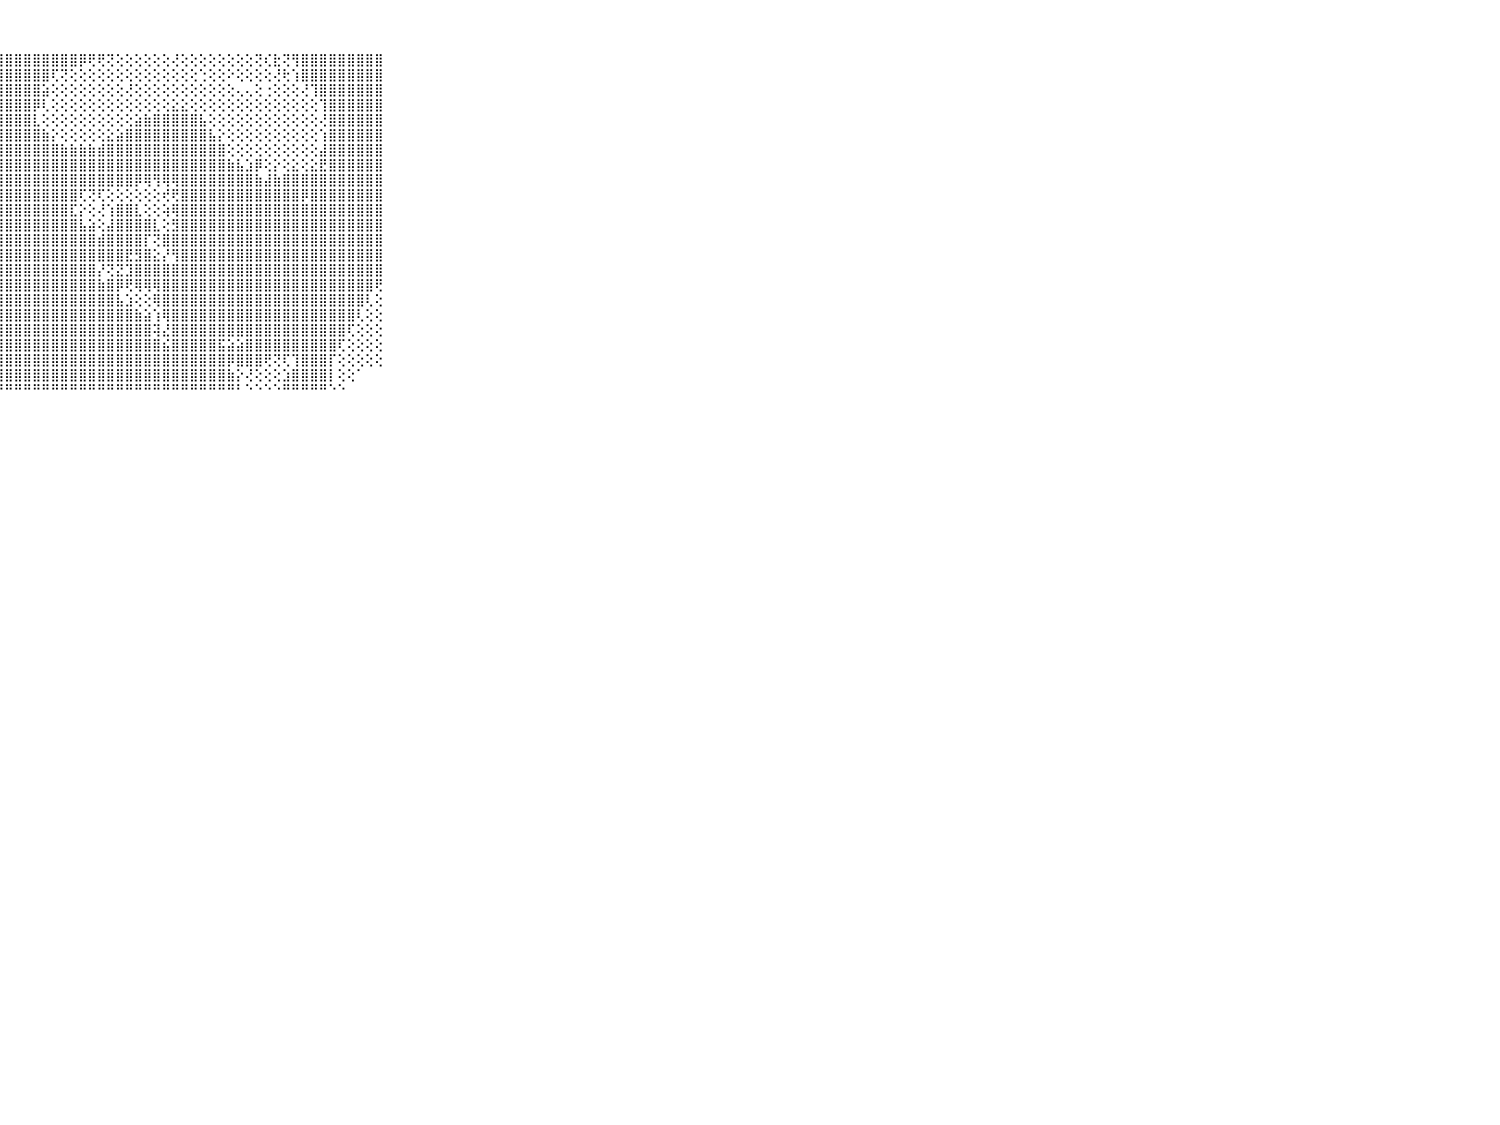

⠀⠀⠀⠀⠀⠀⠀⠀⠀⠀⠀⣿⣿⣿⣿⣿⣿⣿⣿⣿⣿⣿⣿⣿⣿⣿⣿⣿⣿⣿⣿⣿⣿⣿⣿⣿⡿⢟⢟⢝⢕⢕⢕⢕⢕⢕⢜⢕⢕⢕⢕⢕⢕⢕⢕⢝⢎⣗⢝⢻⣿⣿⣿⣿⣿⣿⣿⣿⣿⠀⠀⠀⠀⠀⠀⠀⠀⠀⠀⠀⠀
⠀⠀⠀⠀⠀⠀⠀⠀⠀⠀⠀⣿⣿⣿⣿⣿⣿⣿⣿⣿⣿⣿⣿⣿⣿⣿⣿⣿⣿⣿⣿⣿⣿⢏⢝⢕⢕⢕⢕⢕⢕⢕⢕⢕⢕⢕⢕⢕⢕⢑⢕⢕⠕⢕⢕⢕⢕⢜⢗⢱⣿⣿⣿⣿⣿⣿⣿⣿⣿⠀⠀⠀⠀⠀⠀⠀⠀⠀⠀⠀⠀
⠀⠀⠀⠀⠀⠀⠀⠀⠀⠀⠀⣿⣿⣿⣿⣿⣿⣿⣿⣿⣿⣿⣿⣿⣿⣿⣿⣿⣿⣿⣿⣿⣵⢕⢕⢕⢕⢕⢕⢕⢕⢜⢕⢕⢕⢕⢕⢕⢕⢕⢕⢕⢕⢄⢄⢕⢐⢕⢕⢕⢜⢹⣿⣿⣿⣿⣿⣿⣿⠀⠀⠀⠀⠀⠀⠀⠀⠀⠀⠀⠀
⠀⠀⠀⠀⠀⠀⠀⠀⠀⠀⠀⣿⣿⣿⣿⣿⣿⣿⣿⣿⣿⣿⣿⣿⣿⣿⣿⣿⣿⣿⣿⡿⢇⢕⢕⢕⢕⢕⢕⢕⢕⢕⢕⢕⢕⢕⣕⣕⢕⢕⢕⢕⢕⢕⢕⢕⢕⢕⢕⢕⢕⢕⢹⣿⣿⣿⣿⣿⣿⠀⠀⠀⠀⠀⠀⠀⠀⠀⠀⠀⠀
⠀⠀⠀⠀⠀⠀⠀⠀⠀⠀⠀⣿⣿⣿⣿⣿⣿⣿⣿⣿⣿⣿⣿⣿⣿⣿⣿⣿⣿⣿⣿⣇⢕⢕⢕⢕⢕⢕⢕⢕⢕⢕⣵⣷⣿⣿⣿⣿⣿⣧⢕⢕⢕⢕⢕⢕⢕⢕⢕⢕⢕⢕⢜⣿⣿⣿⣿⣿⣿⠀⠀⠀⠀⠀⠀⠀⠀⠀⠀⠀⠀
⠀⠀⠀⠀⠀⠀⠀⠀⠀⠀⠀⣿⣿⣿⣿⣿⣿⣿⣿⣿⣿⣿⣿⣿⣿⣿⣿⣿⣿⣿⣿⣿⣷⡕⢕⢕⢕⢕⢕⣕⣵⣿⣿⣿⣿⣿⣿⣿⣿⣿⣧⡕⢕⢕⢕⢕⢕⢕⢕⢕⢕⢕⢱⣿⣿⣿⣿⣿⣿⠀⠀⠀⠀⠀⠀⠀⠀⠀⠀⠀⠀
⠀⠀⠀⠀⠀⠀⠀⠀⠀⠀⠀⣿⣿⣿⣿⣿⣿⣿⣿⣿⣿⣿⣿⣿⣿⣿⣿⣿⣿⣿⣿⣿⣿⣿⣷⣷⣷⣷⣾⣿⣿⣿⣿⣿⣿⣿⣿⣿⣿⣿⣿⣿⢕⢕⢕⢕⢕⢕⢕⢕⢕⢕⣼⣿⣿⣿⣿⣿⣿⠀⠀⠀⠀⠀⠀⠀⠀⠀⠀⠀⠀
⠀⠀⠀⠀⠀⠀⠀⠀⠀⠀⠀⣿⣿⣿⣿⣿⣿⣿⣿⣿⣿⣿⣿⣿⣿⣿⣿⣿⣿⣿⣿⣿⣿⣿⣿⣿⣿⣿⣿⣿⣿⣿⣿⣿⣿⣿⣿⣿⣿⣿⣿⣿⣷⣧⣱⡿⢕⡕⢕⣕⢕⣕⣟⣿⣿⣿⣿⣿⣿⠀⠀⠀⠀⠀⠀⠀⠀⠀⠀⠀⠀
⠀⠀⠀⠀⠀⠀⠀⠀⠀⠀⠀⣿⣿⣿⣿⣿⣿⣿⣿⣿⣿⣿⣿⣿⣿⣿⣿⣿⣿⣿⣿⣿⣿⣿⣿⣿⣿⣿⣿⣿⣿⣿⡿⢿⢻⢿⢿⣿⣿⣿⣿⣿⣿⣿⣿⣷⣼⣷⣿⣿⣿⣿⣿⣿⣿⣿⣿⣿⣿⠀⠀⠀⠀⠀⠀⠀⠀⠀⠀⠀⠀
⠀⠀⠀⠀⠀⠀⠀⠀⠀⠀⠀⣿⣿⣿⣿⣿⣿⣿⣿⣿⣿⣿⣿⣿⣿⣿⣿⣿⣿⣿⣿⣿⣿⣿⣿⣿⢏⢝⢏⢕⢕⢕⢕⢕⢕⢞⢟⣿⣿⣿⣿⣿⣿⣿⣿⣿⣿⣿⣿⣿⡿⣿⣿⣿⣿⣿⣿⣿⣿⠀⠀⠀⠀⠀⠀⠀⠀⠀⠀⠀⠀
⠀⠀⠀⠀⠀⠀⠀⠀⠀⠀⠀⣿⣿⣿⣿⣿⣿⣿⣿⣿⣿⣿⣿⣿⣿⣿⣿⣿⣿⣿⣿⣿⣿⣿⣿⣏⡕⢕⢜⢱⣿⣿⣇⢕⢕⢵⢿⣿⣿⣿⣿⣿⣿⣿⣿⣿⣿⣿⣿⣿⣿⣿⣿⣿⣿⣿⣿⣿⣿⠀⠀⠀⠀⠀⠀⠀⠀⠀⠀⠀⠀
⠀⠀⠀⠀⠀⠀⠀⠀⠀⠀⠀⣿⣿⣿⣿⣿⣿⣿⣿⣿⣿⣿⣿⣿⣿⣿⣿⣿⣿⣿⣿⣿⣿⣿⣿⣿⣧⣵⢕⣼⣿⣿⣿⣿⣇⢕⣻⣿⣿⣿⣿⣿⣿⣿⣿⣿⣿⣿⣿⣿⣿⣿⣿⣿⣿⣿⣿⣿⣿⠀⠀⠀⠀⠀⠀⠀⠀⠀⠀⠀⠀
⠀⠀⠀⠀⠀⠀⠀⠀⠀⠀⠀⣿⣿⣿⣿⣿⣿⣿⣿⣿⣿⣿⣿⣿⣿⣿⣿⣿⣿⣿⣿⣿⣿⣿⣿⣿⣿⣿⣾⣿⣿⣿⣿⡏⢝⣿⣿⣿⣿⣿⣿⣿⣿⣿⣿⣿⣿⣿⣿⣿⣿⣿⣿⣿⣿⣿⣿⣿⣿⠀⠀⠀⠀⠀⠀⠀⠀⠀⠀⠀⠀
⠀⠀⠀⠀⠀⠀⠀⠀⠀⠀⠀⣿⣿⣿⣿⣿⣿⣿⣿⣿⣿⣿⣿⣿⣿⣿⣿⣿⣿⣿⣿⣿⣿⣿⣿⣿⣿⣿⣿⣿⣿⣟⣻⣿⣕⡜⢻⣿⣿⣿⣿⣿⣿⣿⣿⣿⣿⣿⣿⣿⣿⣿⣿⣿⣿⣿⣿⣿⣿⠀⠀⠀⠀⠀⠀⠀⠀⠀⠀⠀⠀
⠀⠀⠀⠀⠀⠀⠀⠀⠀⠀⠀⣿⣿⣿⣿⣿⣿⣿⣿⣿⣿⣿⣿⣿⣿⣿⣿⣿⣿⣿⣿⣿⣿⣿⣿⣿⣿⣿⡜⢝⣝⣹⣿⣿⣿⣿⣿⣿⣿⣿⣿⣿⣿⣿⣿⣿⣿⣿⣿⣿⣿⣿⣿⣿⣿⣿⣿⣿⣿⠀⠀⠀⠀⠀⠀⠀⠀⠀⠀⠀⠀
⠀⠀⠀⠀⠀⠀⠀⠀⠀⠀⠀⣿⣿⣿⣿⣿⣿⣿⣿⣿⣿⣿⣿⣿⣿⣿⣿⣿⣿⣿⣿⣿⣿⣿⣿⣿⣿⣿⣷⣿⡿⢟⢿⢿⢿⣿⣿⣿⣿⣿⣿⣿⣿⣿⣿⣿⣿⣿⣿⣿⣿⣿⣿⣿⣿⣿⣿⣿⢟⠀⠀⠀⠀⠀⠀⠀⠀⠀⠀⠀⠀
⠀⠀⠀⠀⠀⠀⠀⠀⠀⠀⠀⣿⣿⣿⣿⣿⣿⣿⣿⣿⣿⣿⣿⣿⣿⣿⣿⣿⣿⣿⣿⣿⣿⣿⣿⣿⣿⣿⣿⣿⣧⣱⢕⢕⢿⣿⣿⣿⣿⣿⣿⣿⣿⣿⣿⣿⣿⣿⣿⣿⣿⣿⣿⣿⣿⣿⣿⢇⢕⠀⠀⠀⠀⠀⠀⠀⠀⠀⠀⠀⠀
⠀⠀⠀⠀⠀⠀⠀⠀⠀⠀⠀⣿⣿⣿⣿⣿⣿⣿⣿⣿⣿⣿⣿⣿⣿⣿⣿⣿⣿⣿⣿⣿⣿⣿⣿⣿⣿⣿⣿⣿⣿⣿⣷⣵⢱⢿⣿⣿⣿⣿⣿⣿⣿⣿⣿⣿⣿⣿⣿⣿⣿⣿⣿⣿⣿⣿⢇⢕⢕⠀⠀⠀⠀⠀⠀⠀⠀⠀⠀⠀⠀
⠀⠀⠀⠀⠀⠀⠀⠀⠀⠀⠀⣿⣿⣿⣿⣿⣿⡟⣿⣿⣿⣿⣿⣿⣿⣿⣿⣿⣿⣿⣿⣿⣿⣿⣿⣿⣿⣿⣿⣿⣿⣿⣿⣿⢽⣜⣿⣿⣿⣿⣿⣿⣿⣿⣿⣿⣿⣿⣿⣿⣿⣿⣿⣿⣿⢏⢕⢕⢕⠀⠀⠀⠀⠀⠀⠀⠀⠀⠀⠀⠀
⠀⠀⠀⠀⠀⠀⠀⠀⠀⠀⠀⣿⣿⣿⡿⡗⢸⣻⣿⣼⣿⣿⢟⢻⣿⣿⣿⣿⣿⣿⣿⣿⣿⣿⣿⣿⣿⣿⣿⣿⣿⣿⣿⣿⣿⣮⣿⣿⣿⣿⣿⣯⣵⣵⣿⣿⣿⣿⣿⣿⣿⣿⣿⣿⢏⢕⢕⢕⢕⠀⠀⠀⠀⠀⠀⠀⠀⠀⠀⠀⠀
⠀⠀⠀⠀⠀⠀⠀⠀⠀⠀⠀⣿⣿⣿⡯⡎⡪⣺⣿⣝⣿⣿⢽⣽⣿⣿⣿⣿⣿⣿⣿⣿⣿⣿⣿⣿⣿⣿⣿⣿⣿⣿⣿⣿⣿⣿⣿⣿⣿⣿⣿⣿⡿⣿⣿⣿⢟⢝⢏⢹⣿⣿⣿⡏⢕⢕⢕⢕⢕⠀⠀⠀⠀⠀⠀⠀⠀⠀⠀⠀⠀
⠀⠀⠀⠀⠀⠀⠀⠀⠀⠀⠀⣿⣿⣿⡯⡇⢕⣺⣿⣿⣿⣿⣇⣿⣿⣿⣿⣿⣿⣿⣿⣿⣿⣿⣿⣿⣿⣿⣿⣿⣿⣿⣿⣿⣿⣿⣿⣿⣿⣿⣿⣿⣷⡕⢜⢕⢕⢕⣱⣿⣿⣿⣿⡇⢕⢕⠁⠀⠀⠀⠀⠀⠀⠀⠀⠀⠀⠀⠀⠀⠀
⠀⠀⠀⠀⠀⠀⠀⠀⠀⠀⠀⠛⠛⠛⠋⠑⠘⠚⠛⠛⠛⠃⠑⠛⠛⠛⠛⠛⠛⠛⠛⠛⠛⠛⠛⠛⠛⠛⠛⠛⠛⠛⠛⠛⠛⠛⠛⠛⠛⠛⠛⠛⠛⠃⠑⠑⠑⠑⠛⠛⠛⠛⠛⠑⠑⠀⠀⠀⠀⠀⠀⠀⠀⠀⠀⠀⠀⠀⠀⠀⠀